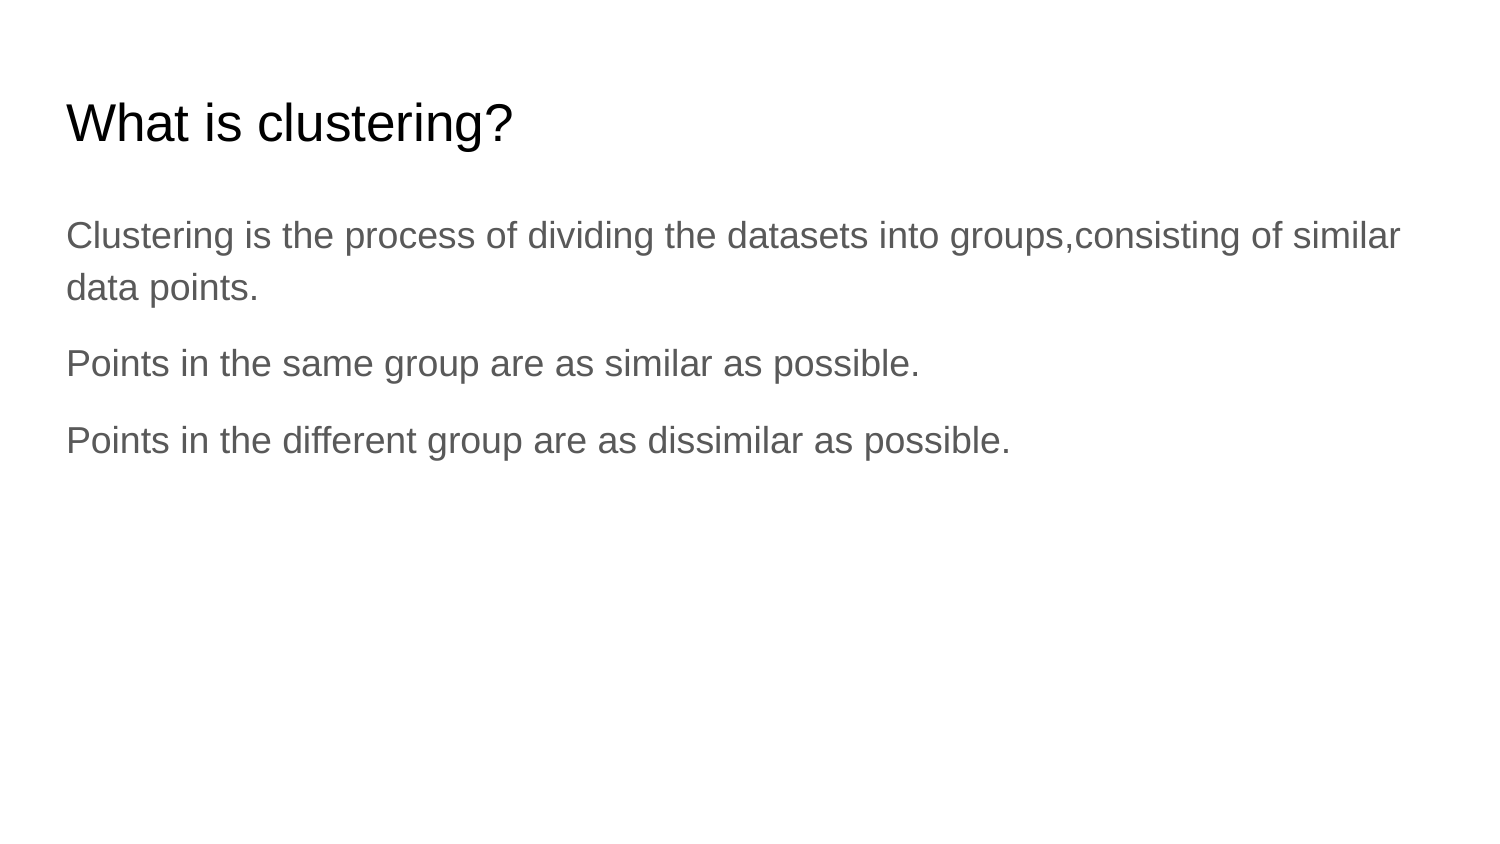

# What is clustering?
Clustering is the process of dividing the datasets into groups,consisting of similar data points.
Points in the same group are as similar as possible.
Points in the different group are as dissimilar as possible.